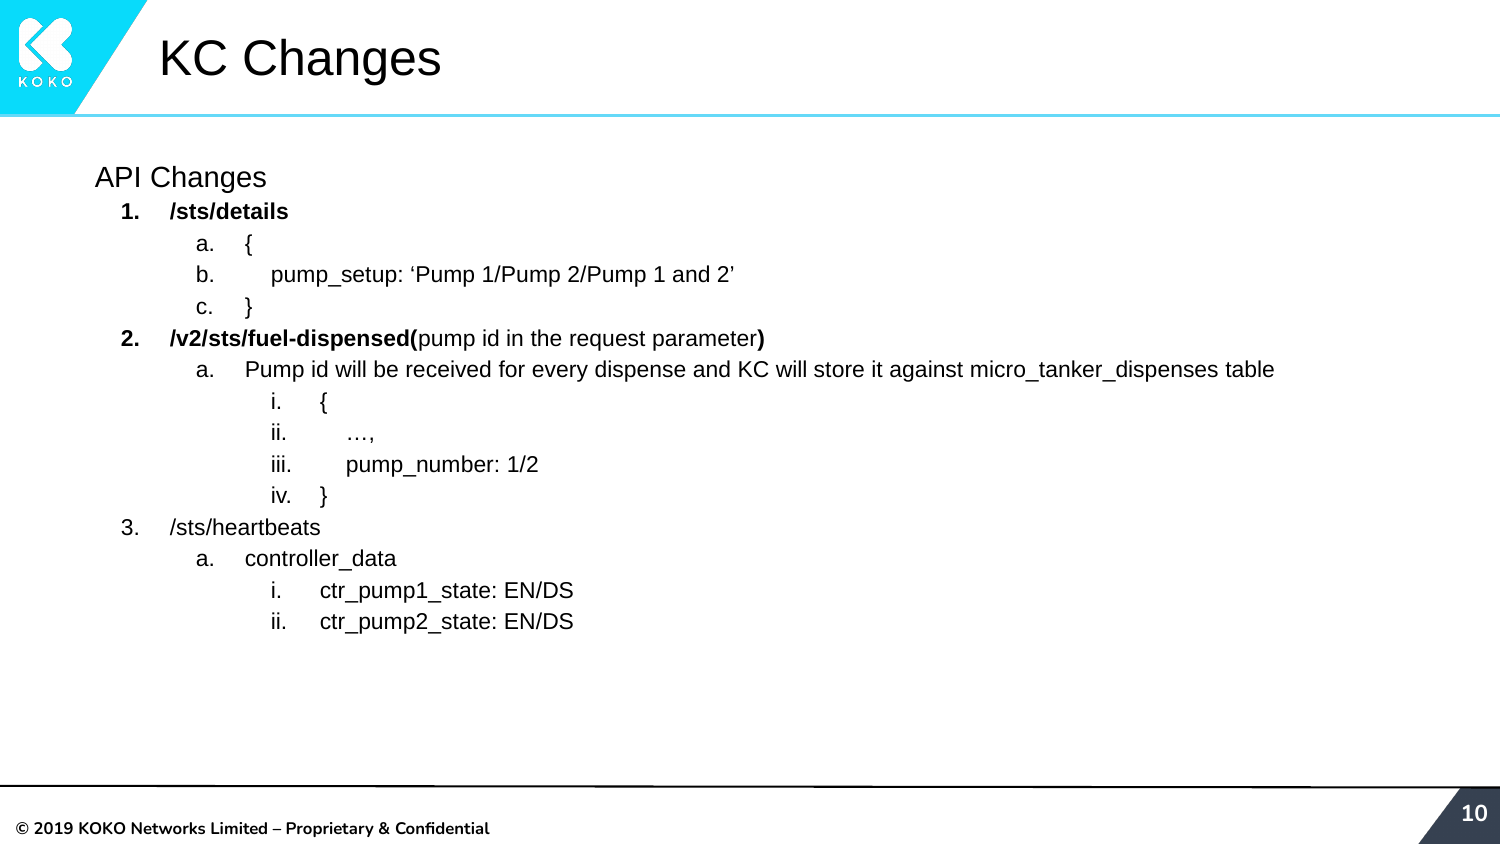

# KC Changes
API Changes
/sts/details
{
    pump_setup: ‘Pump 1/Pump 2/Pump 1 and 2’
}
/v2/sts/fuel-dispensed(pump id in the request parameter)
Pump id will be received for every dispense and KC will store it against micro_tanker_dispenses table
{
    …,
    pump_number: 1/2
}
/sts/heartbeats
controller_data
ctr_pump1_state: EN/DS
ctr_pump2_state: EN/DS
10